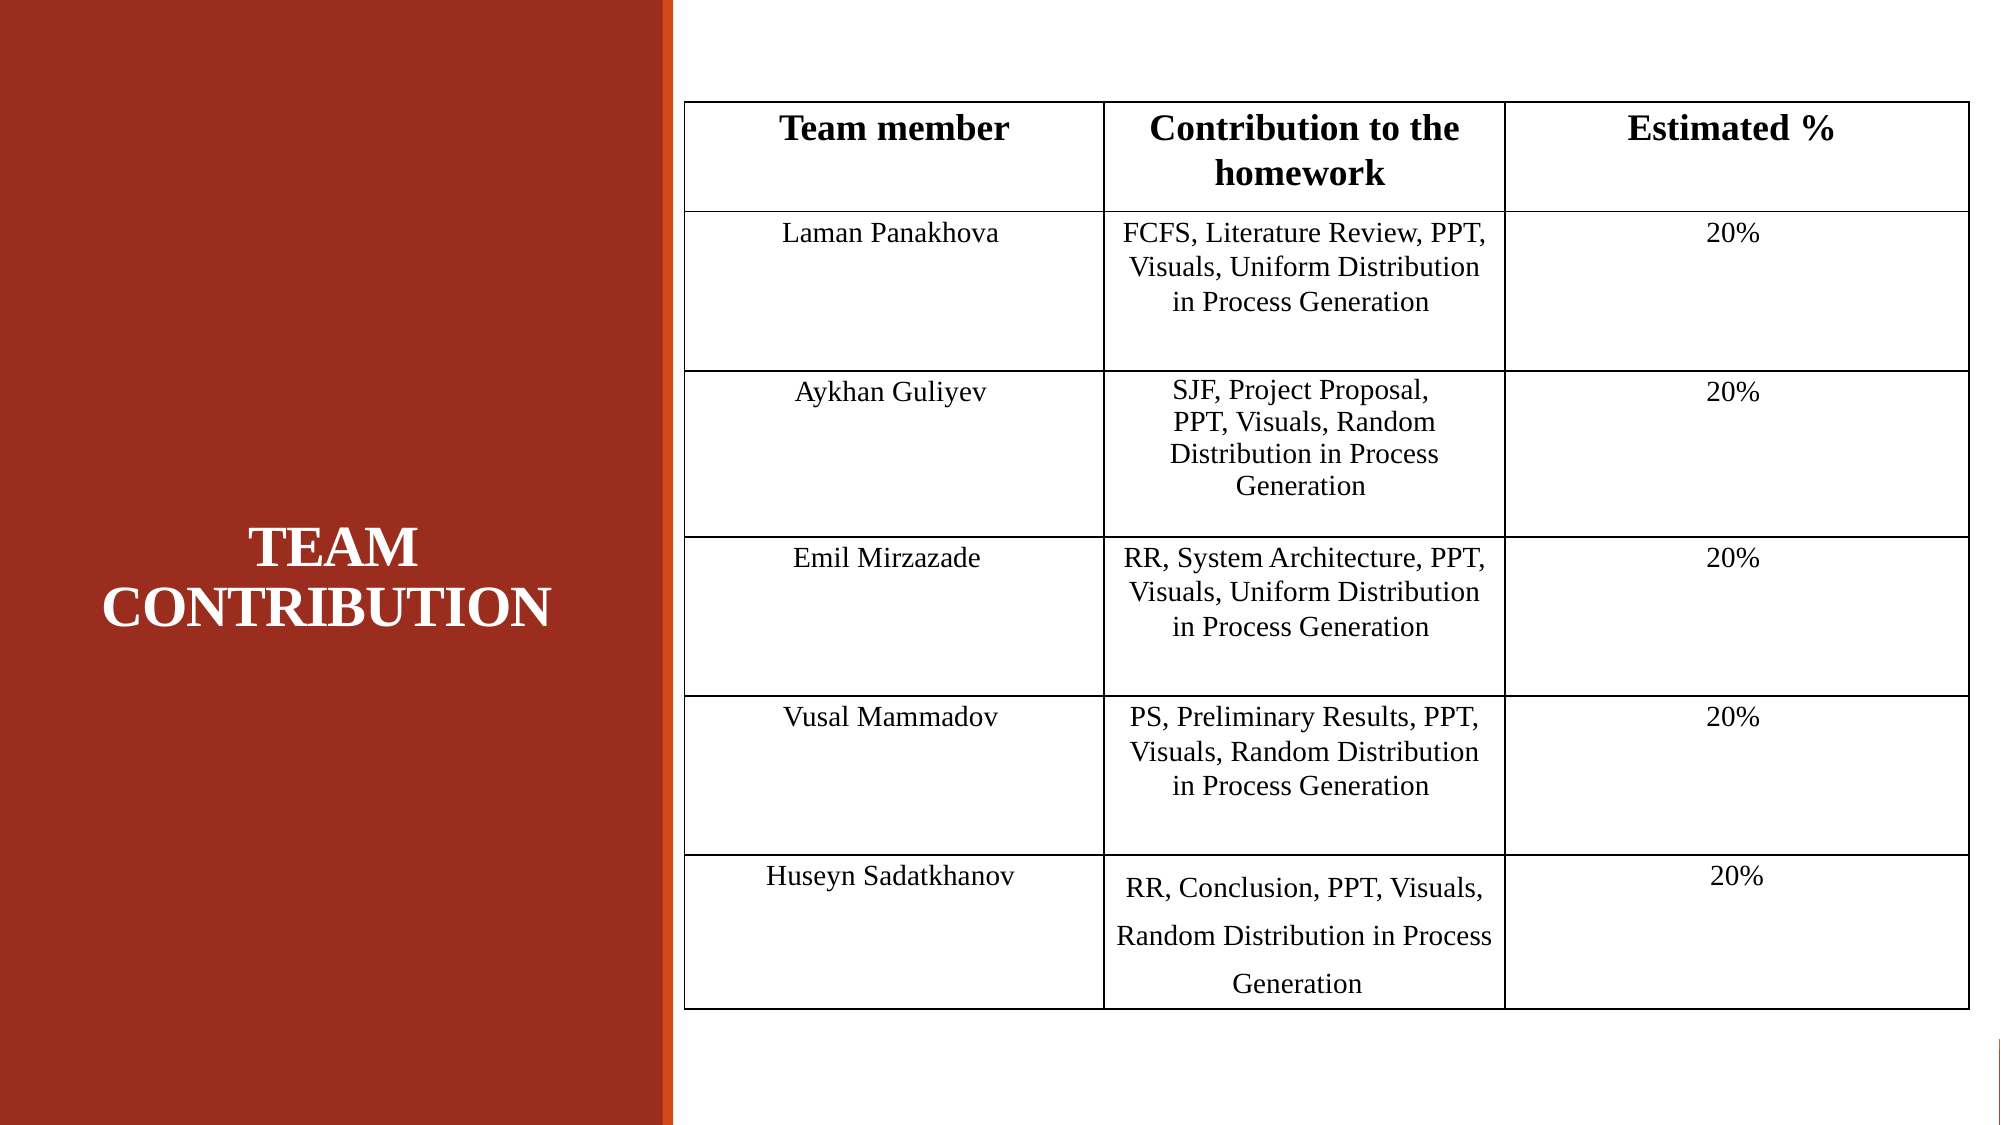

| Team member | Contribution to the homework | Estimated % |
| --- | --- | --- |
| Laman Panakhova | FCFS, Literature Review, PPT, Visuals, Uniform Distribution in Process Generation | 20% |
| Aykhan Guliyev | SJF, Project Proposal, PPT, Visuals, Random Distribution in Process Generation | 20% |
| Emil Mirzazade | RR, System Architecture, PPT, Visuals, Uniform Distribution in Process Generation | 20% |
| Vusal Mammadov | PS, Preliminary Results, PPT, Visuals, Random Distribution in Process Generation | 20% |
| Huseyn Sadatkhanov | RR, Conclusion, PPT, Visuals, Random Distribution in Process Generation | 20% |
# TEAM CONTRIBUTION